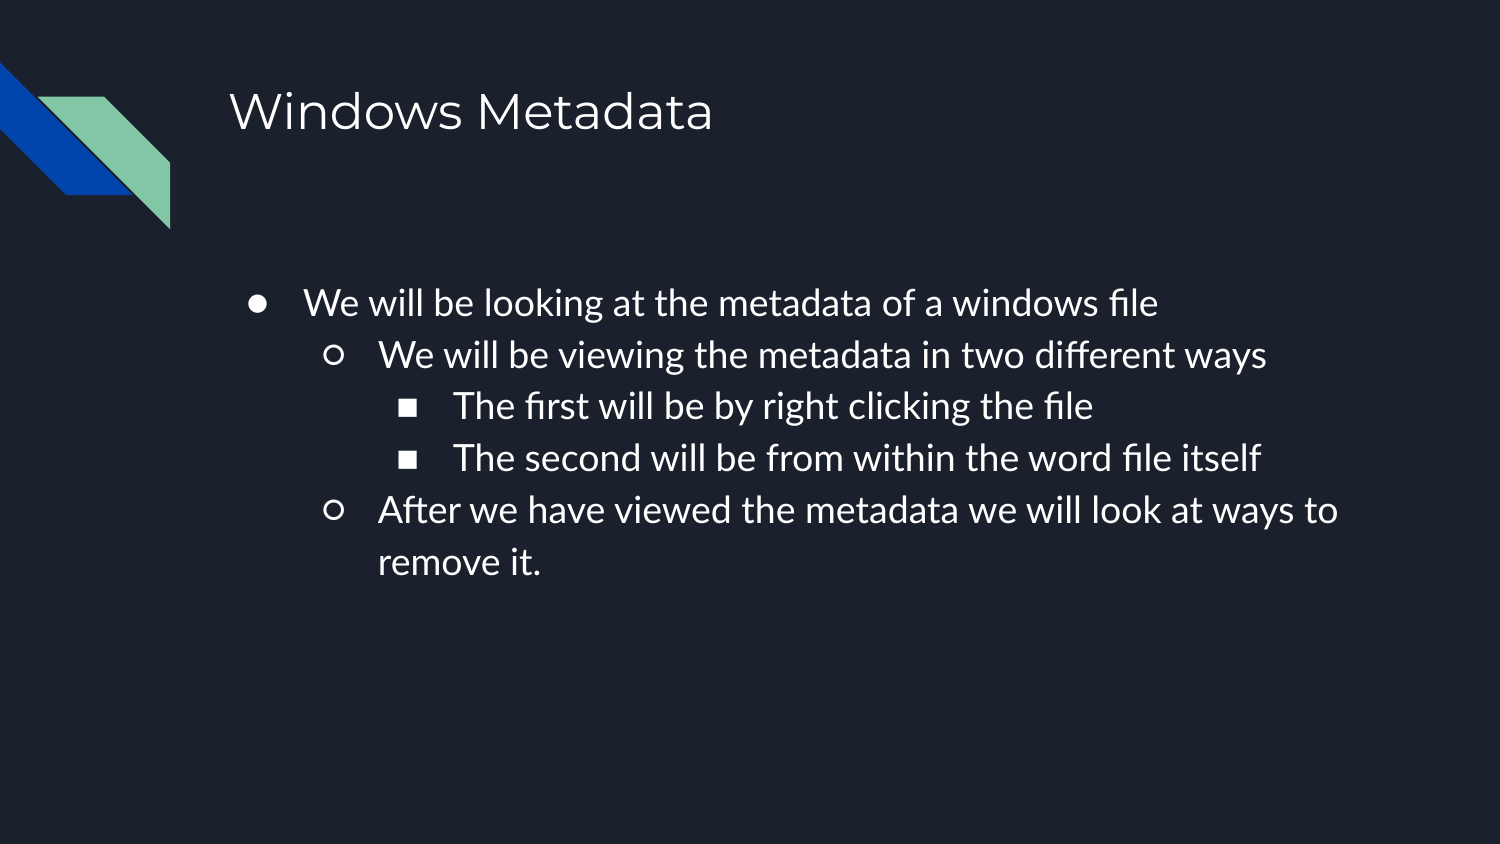

# Windows Metadata
We will be looking at the metadata of a windows file
We will be viewing the metadata in two different ways
The first will be by right clicking the file
The second will be from within the word file itself
After we have viewed the metadata we will look at ways to remove it.